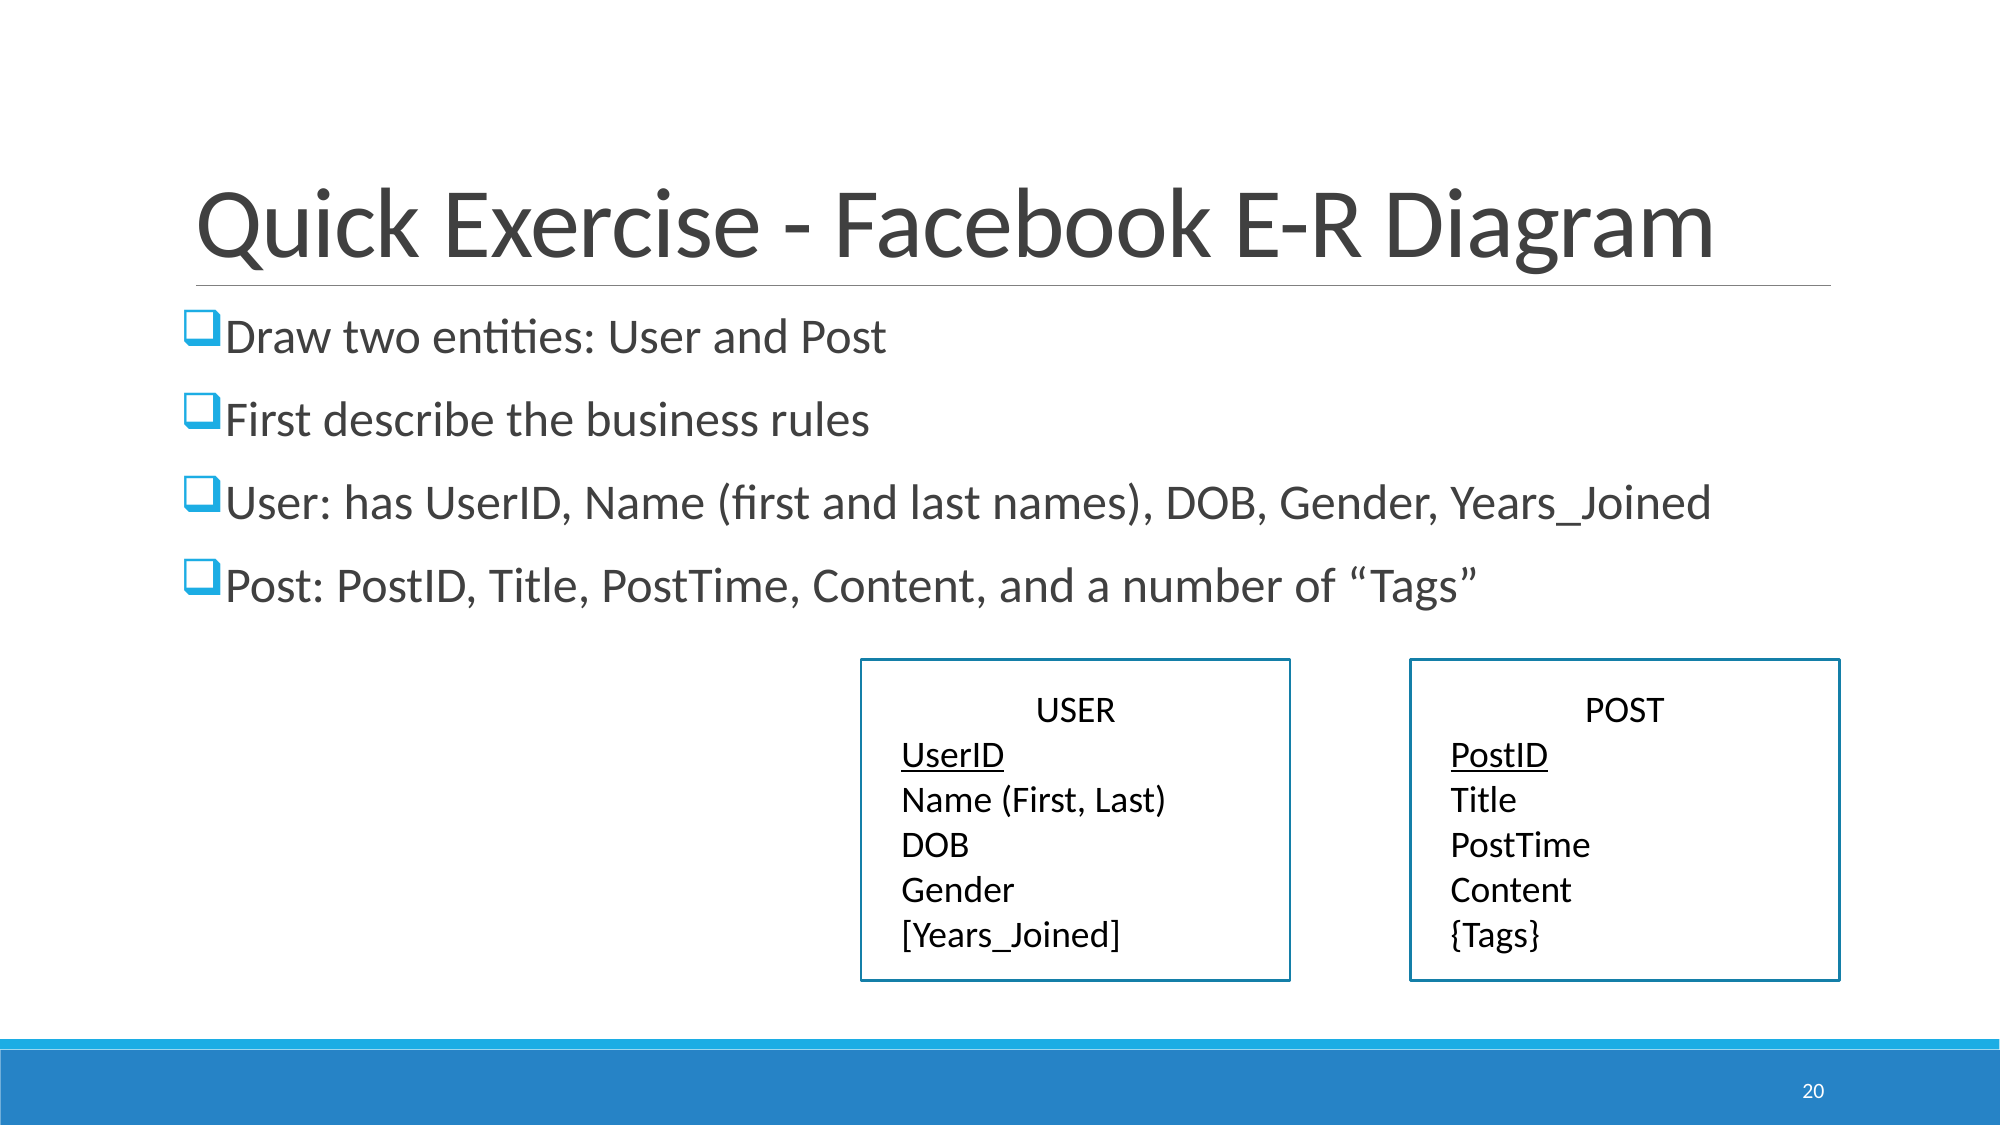

# Quick Exercise - Facebook E-R Diagram
Draw two entities: User and Post
First describe the business rules
User: has UserID, Name (first and last names), DOB, Gender, Years_Joined
Post: PostID, Title, PostTime, Content, and a number of “Tags”
USER
   UserID
   Name (First, Last)
   DOB
   Gender
   [Years_Joined]
POST
   PostID
   Title
   PostTime
   Content
   {Tags}
20